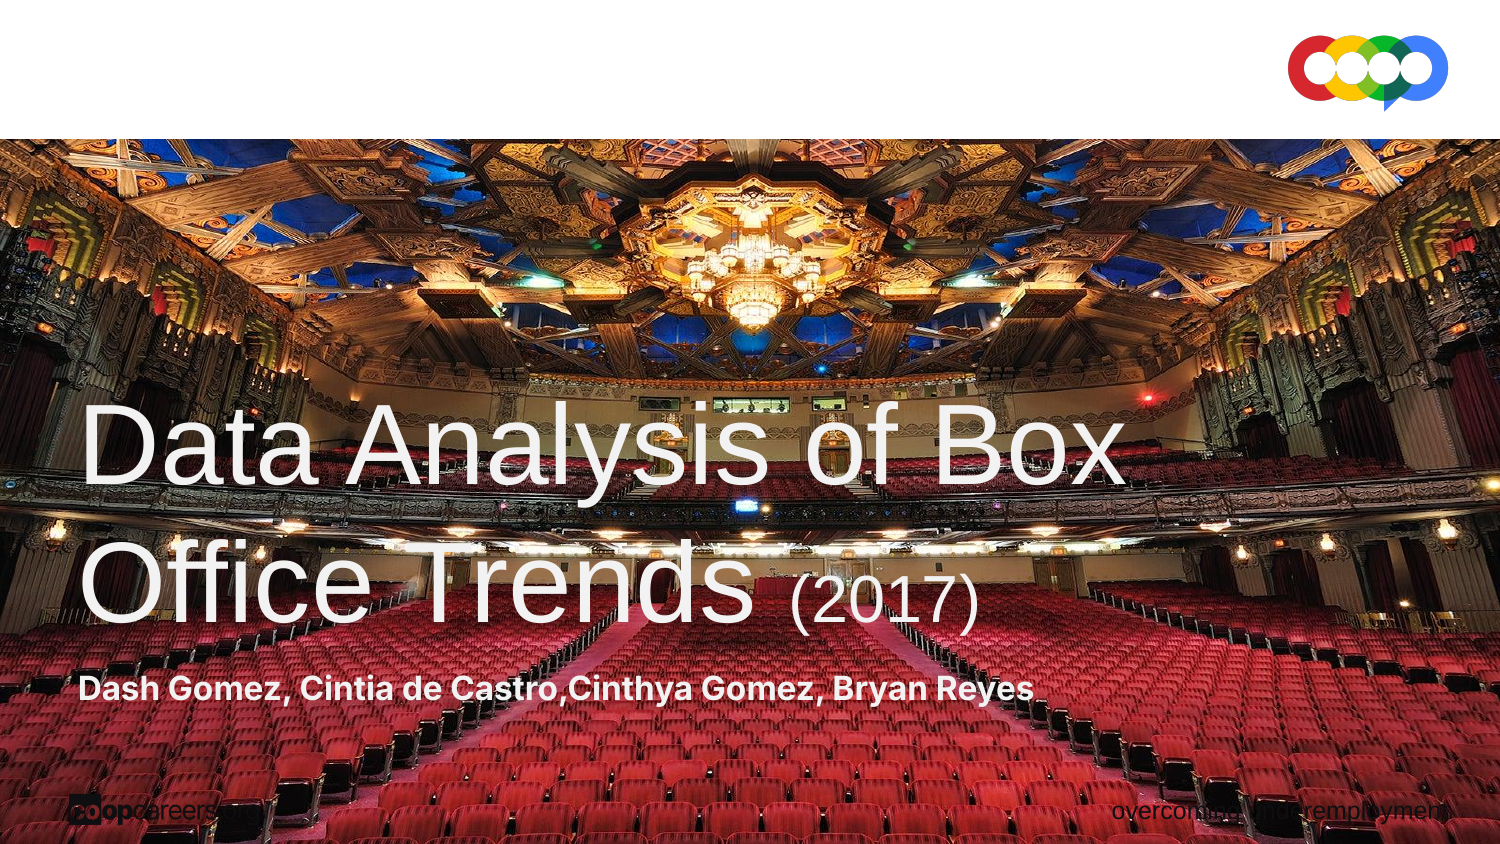

# Data Analysis of Box Office Trends (2017)
Dash Gomez, Cintia de Castro,Cinthya Gomez, Bryan Reyes